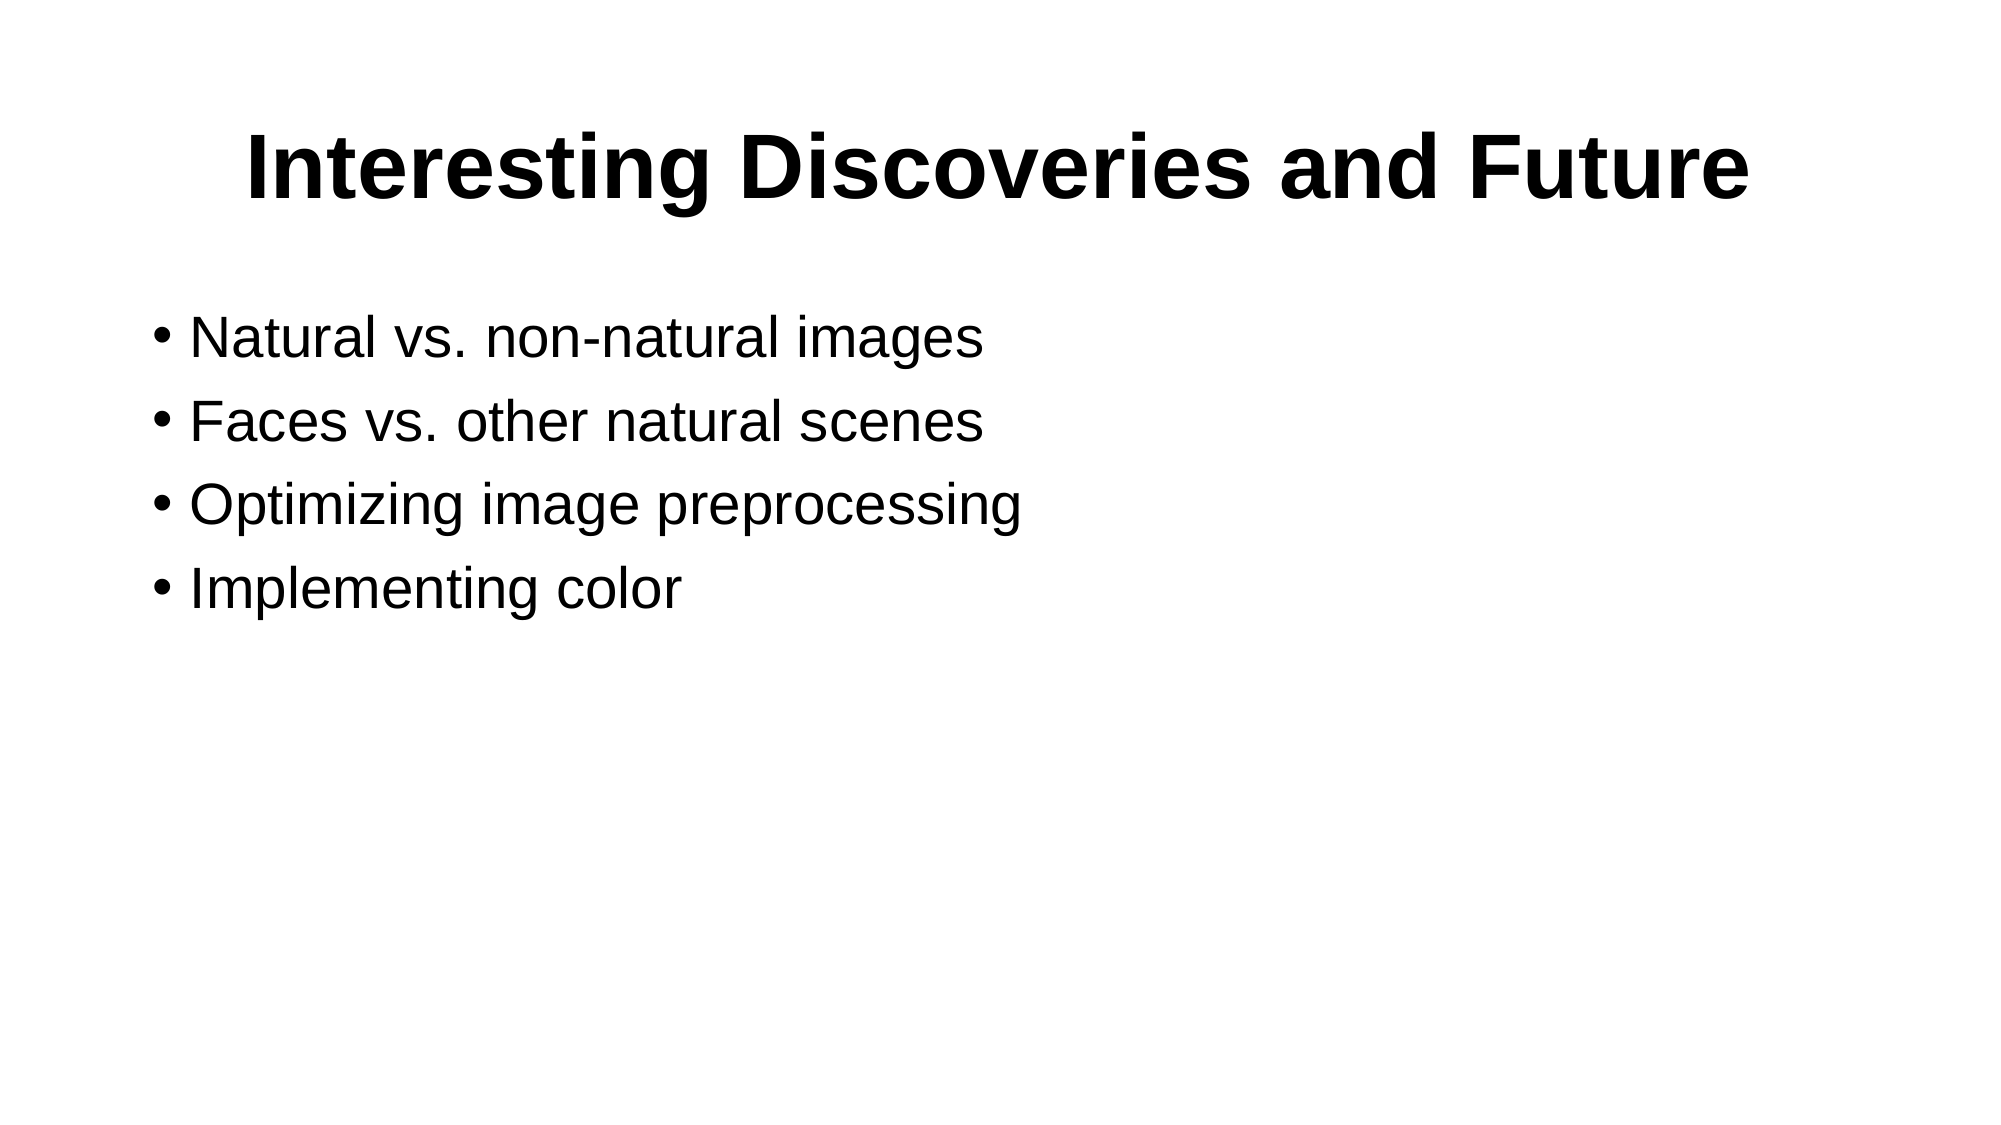

# Interesting Discoveries and Future
Natural vs. non-natural images
Faces vs. other natural scenes
Optimizing image preprocessing
Implementing color